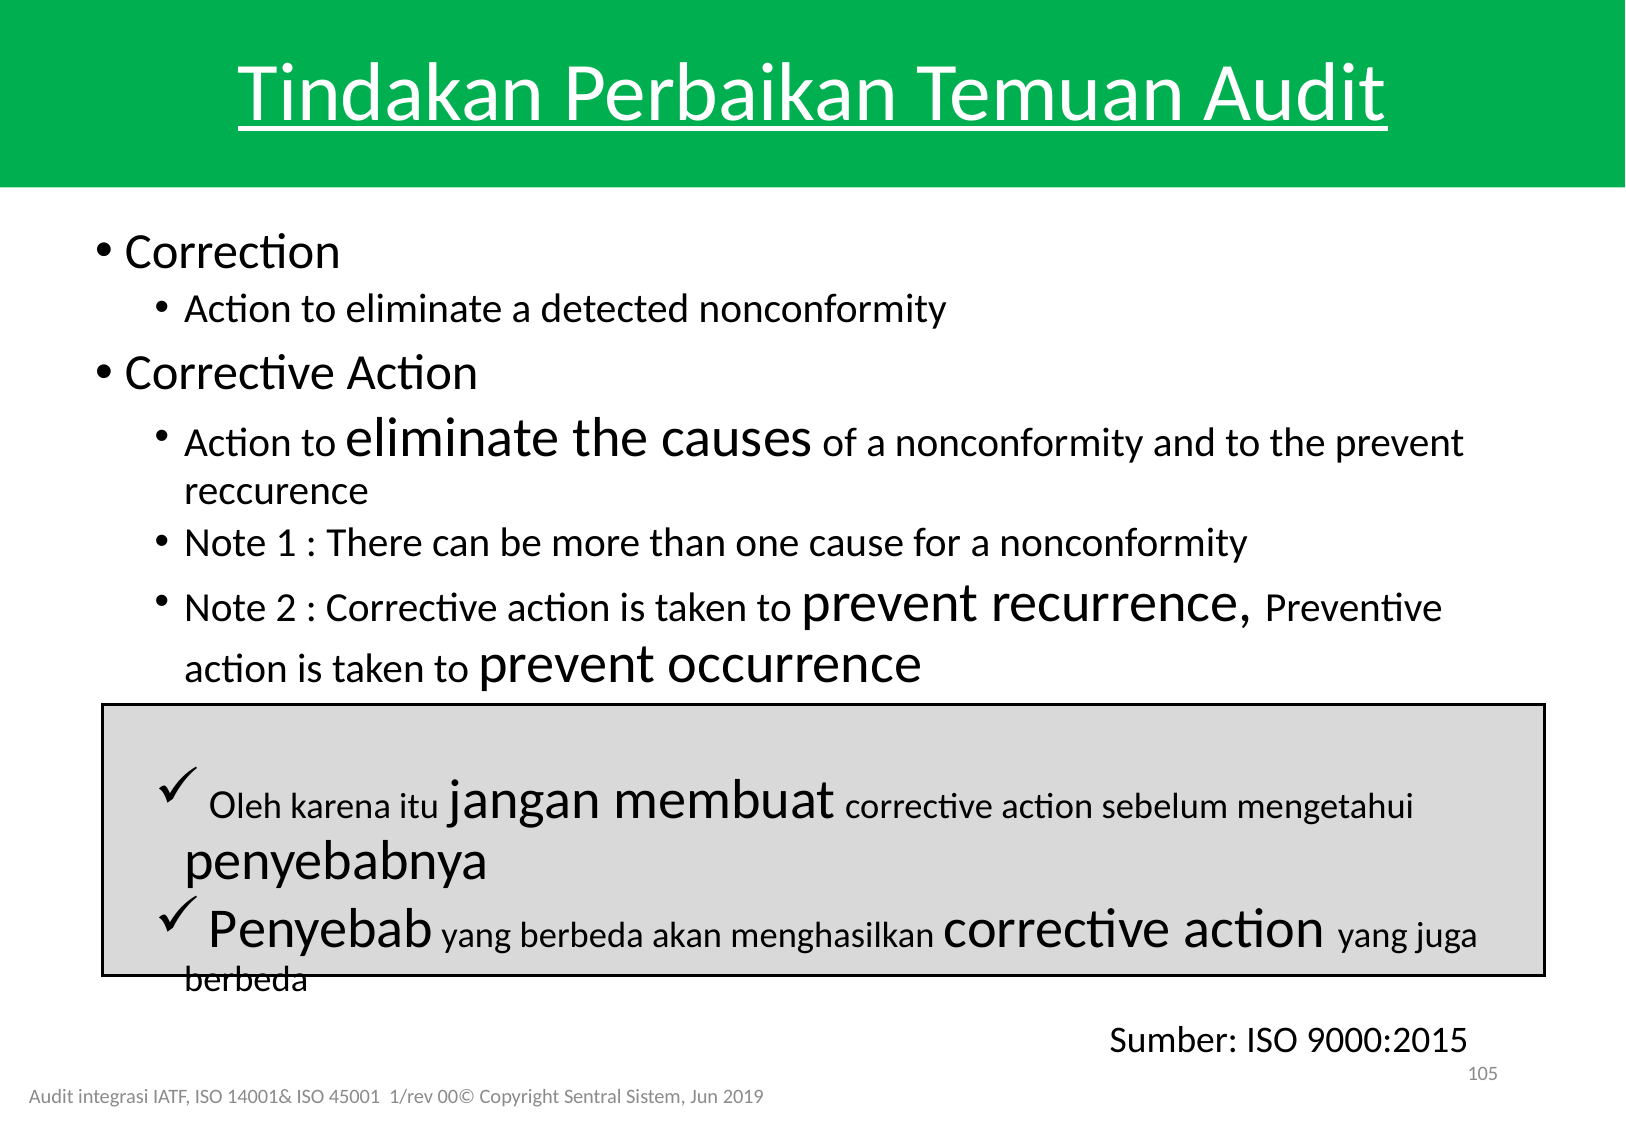

# Tindakan Perbaikan Temuan Audit
Correction
Action to eliminate a detected nonconformity
Corrective Action
Action to eliminate the causes of a nonconformity and to the prevent reccurence
Note 1 : There can be more than one cause for a nonconformity
Note 2 : Corrective action is taken to prevent recurrence, Preventive action is taken to prevent occurrence

 Oleh karena itu jangan membuat corrective action sebelum mengetahui penyebabnya
 Penyebab yang berbeda akan menghasilkan corrective action yang juga berbeda

Sumber: ISO 9000:2015
105
Audit integrasi IATF, ISO 14001& ISO 45001  1/rev 00© Copyright Sentral Sistem, Jun 2019